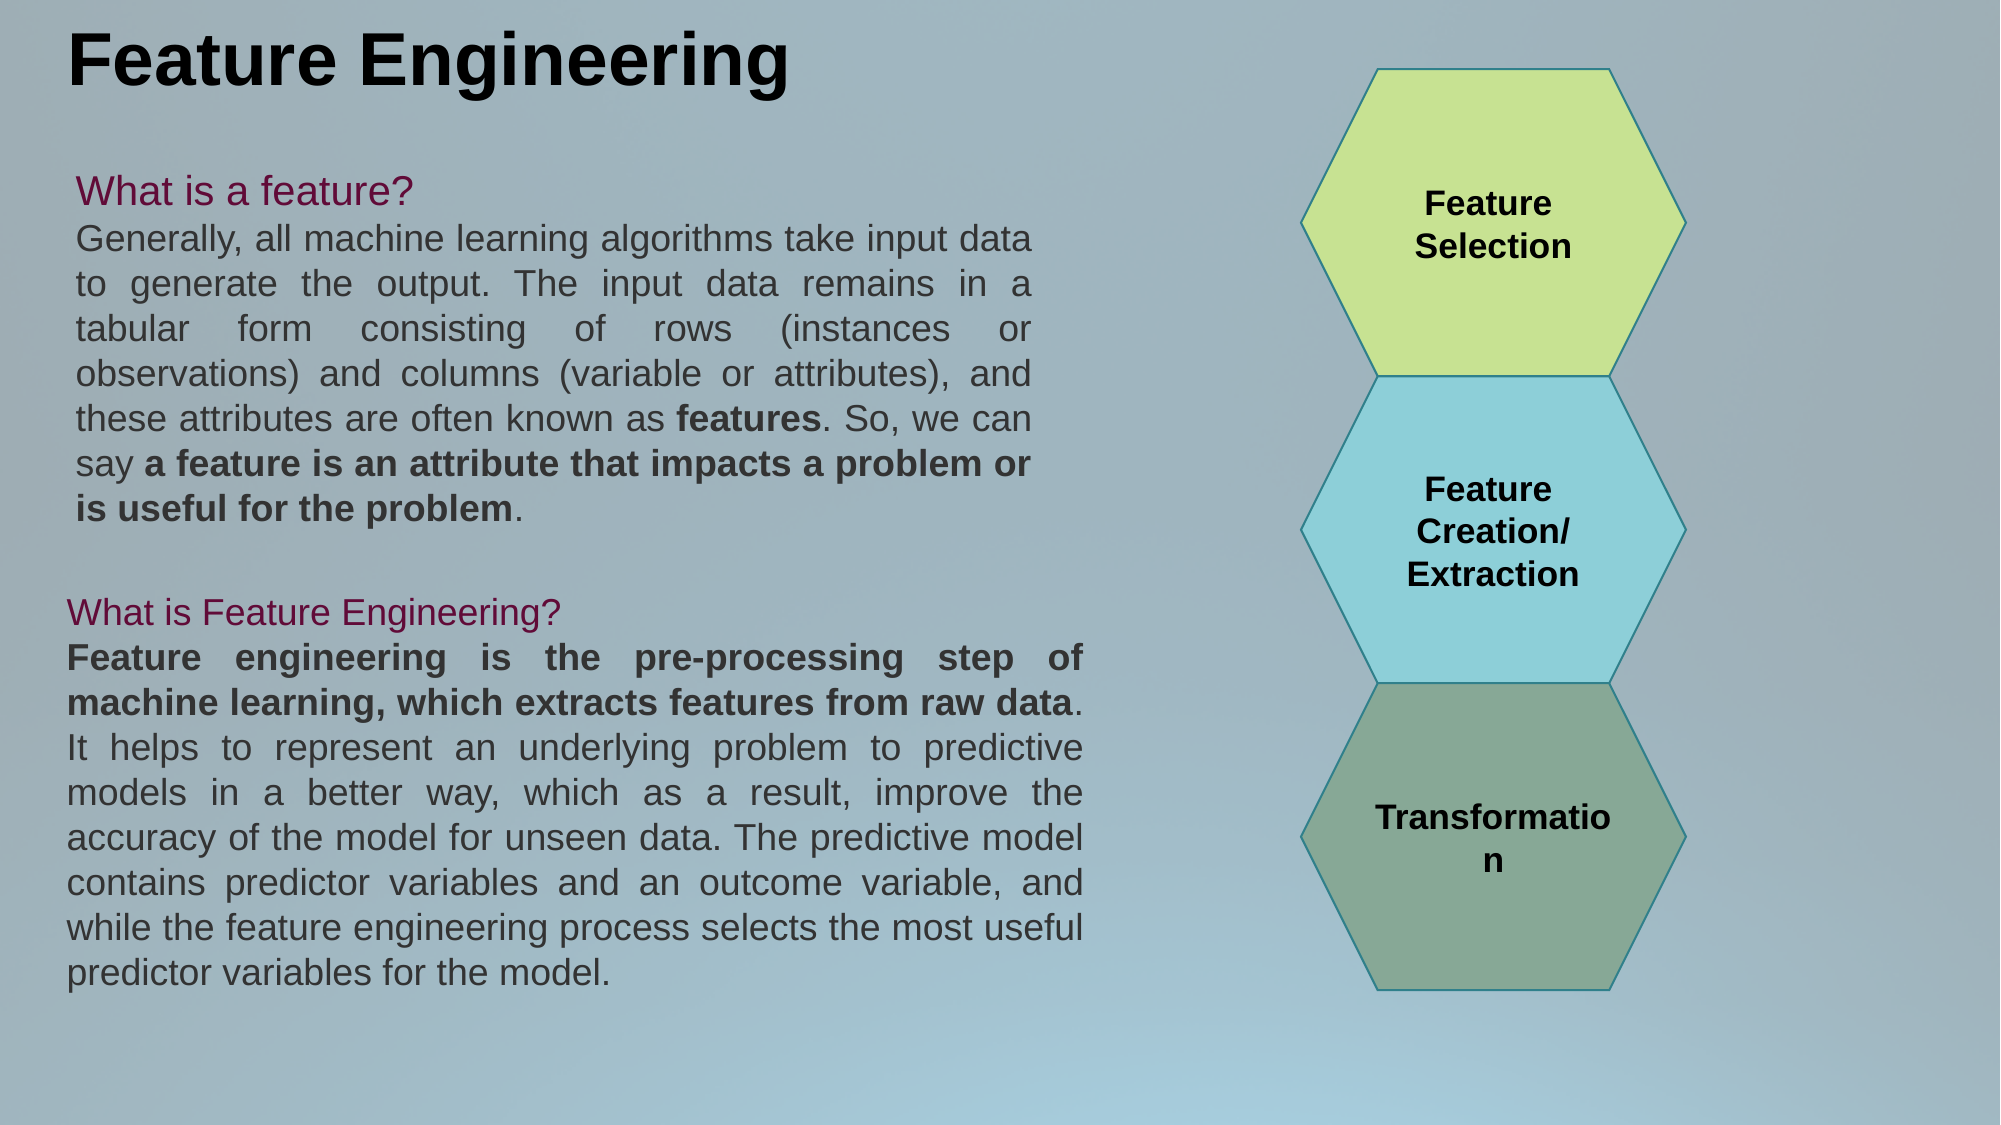

# Feature Engineering
Feature
Selection
What is a feature?
Generally, all machine learning algorithms take input data to generate the output. The input data remains in a tabular form consisting of rows (instances or observations) and columns (variable or attributes), and these attributes are often known as features. So, we can say a feature is an attribute that impacts a problem or is useful for the problem.
Feature
Creation/ Extraction
What is Feature Engineering?
Feature engineering is the pre-processing step of machine learning, which extracts features from raw data. It helps to represent an underlying problem to predictive models in a better way, which as a result, improve the accuracy of the model for unseen data. The predictive model contains predictor variables and an outcome variable, and while the feature engineering process selects the most useful predictor variables for the model.
Transformation